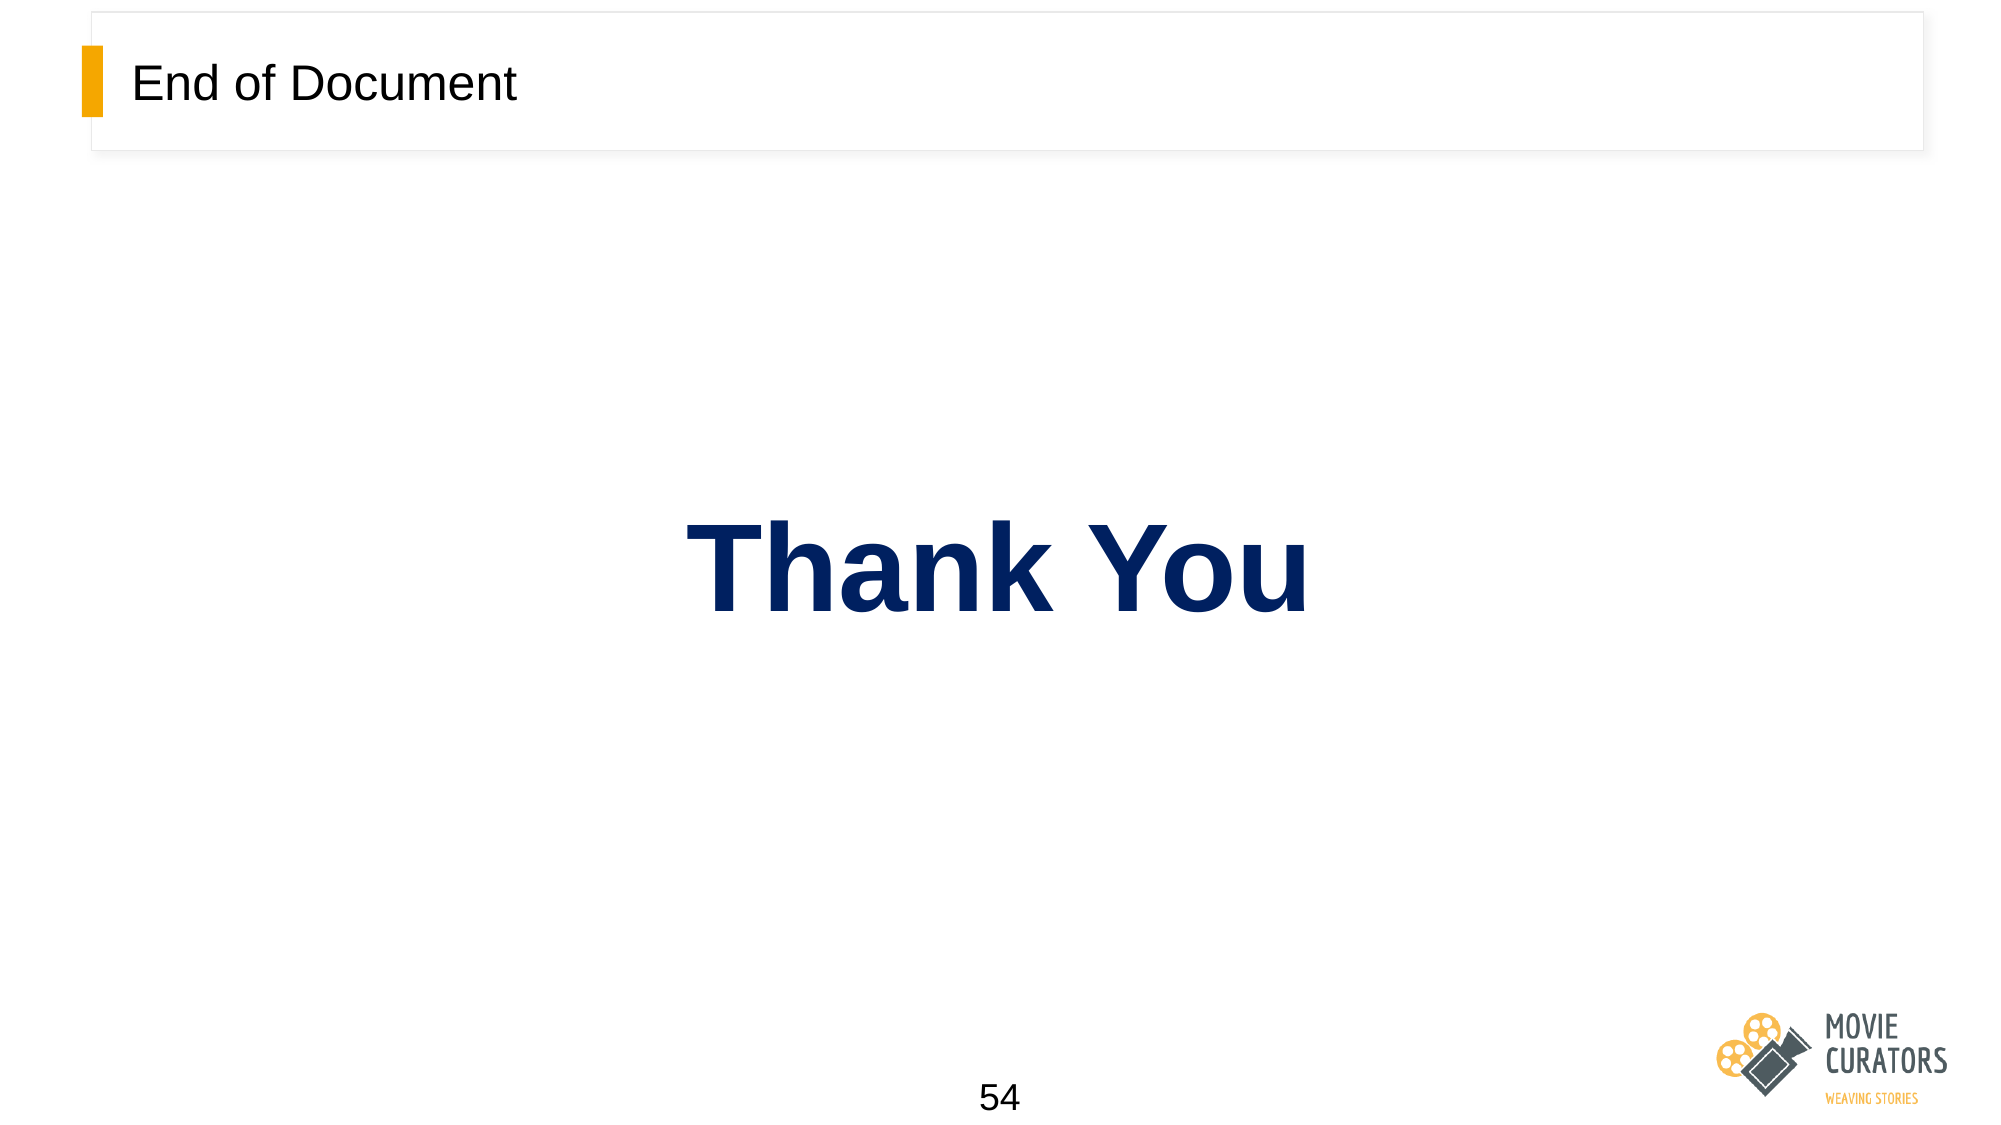

# End of Document
Thank You
54